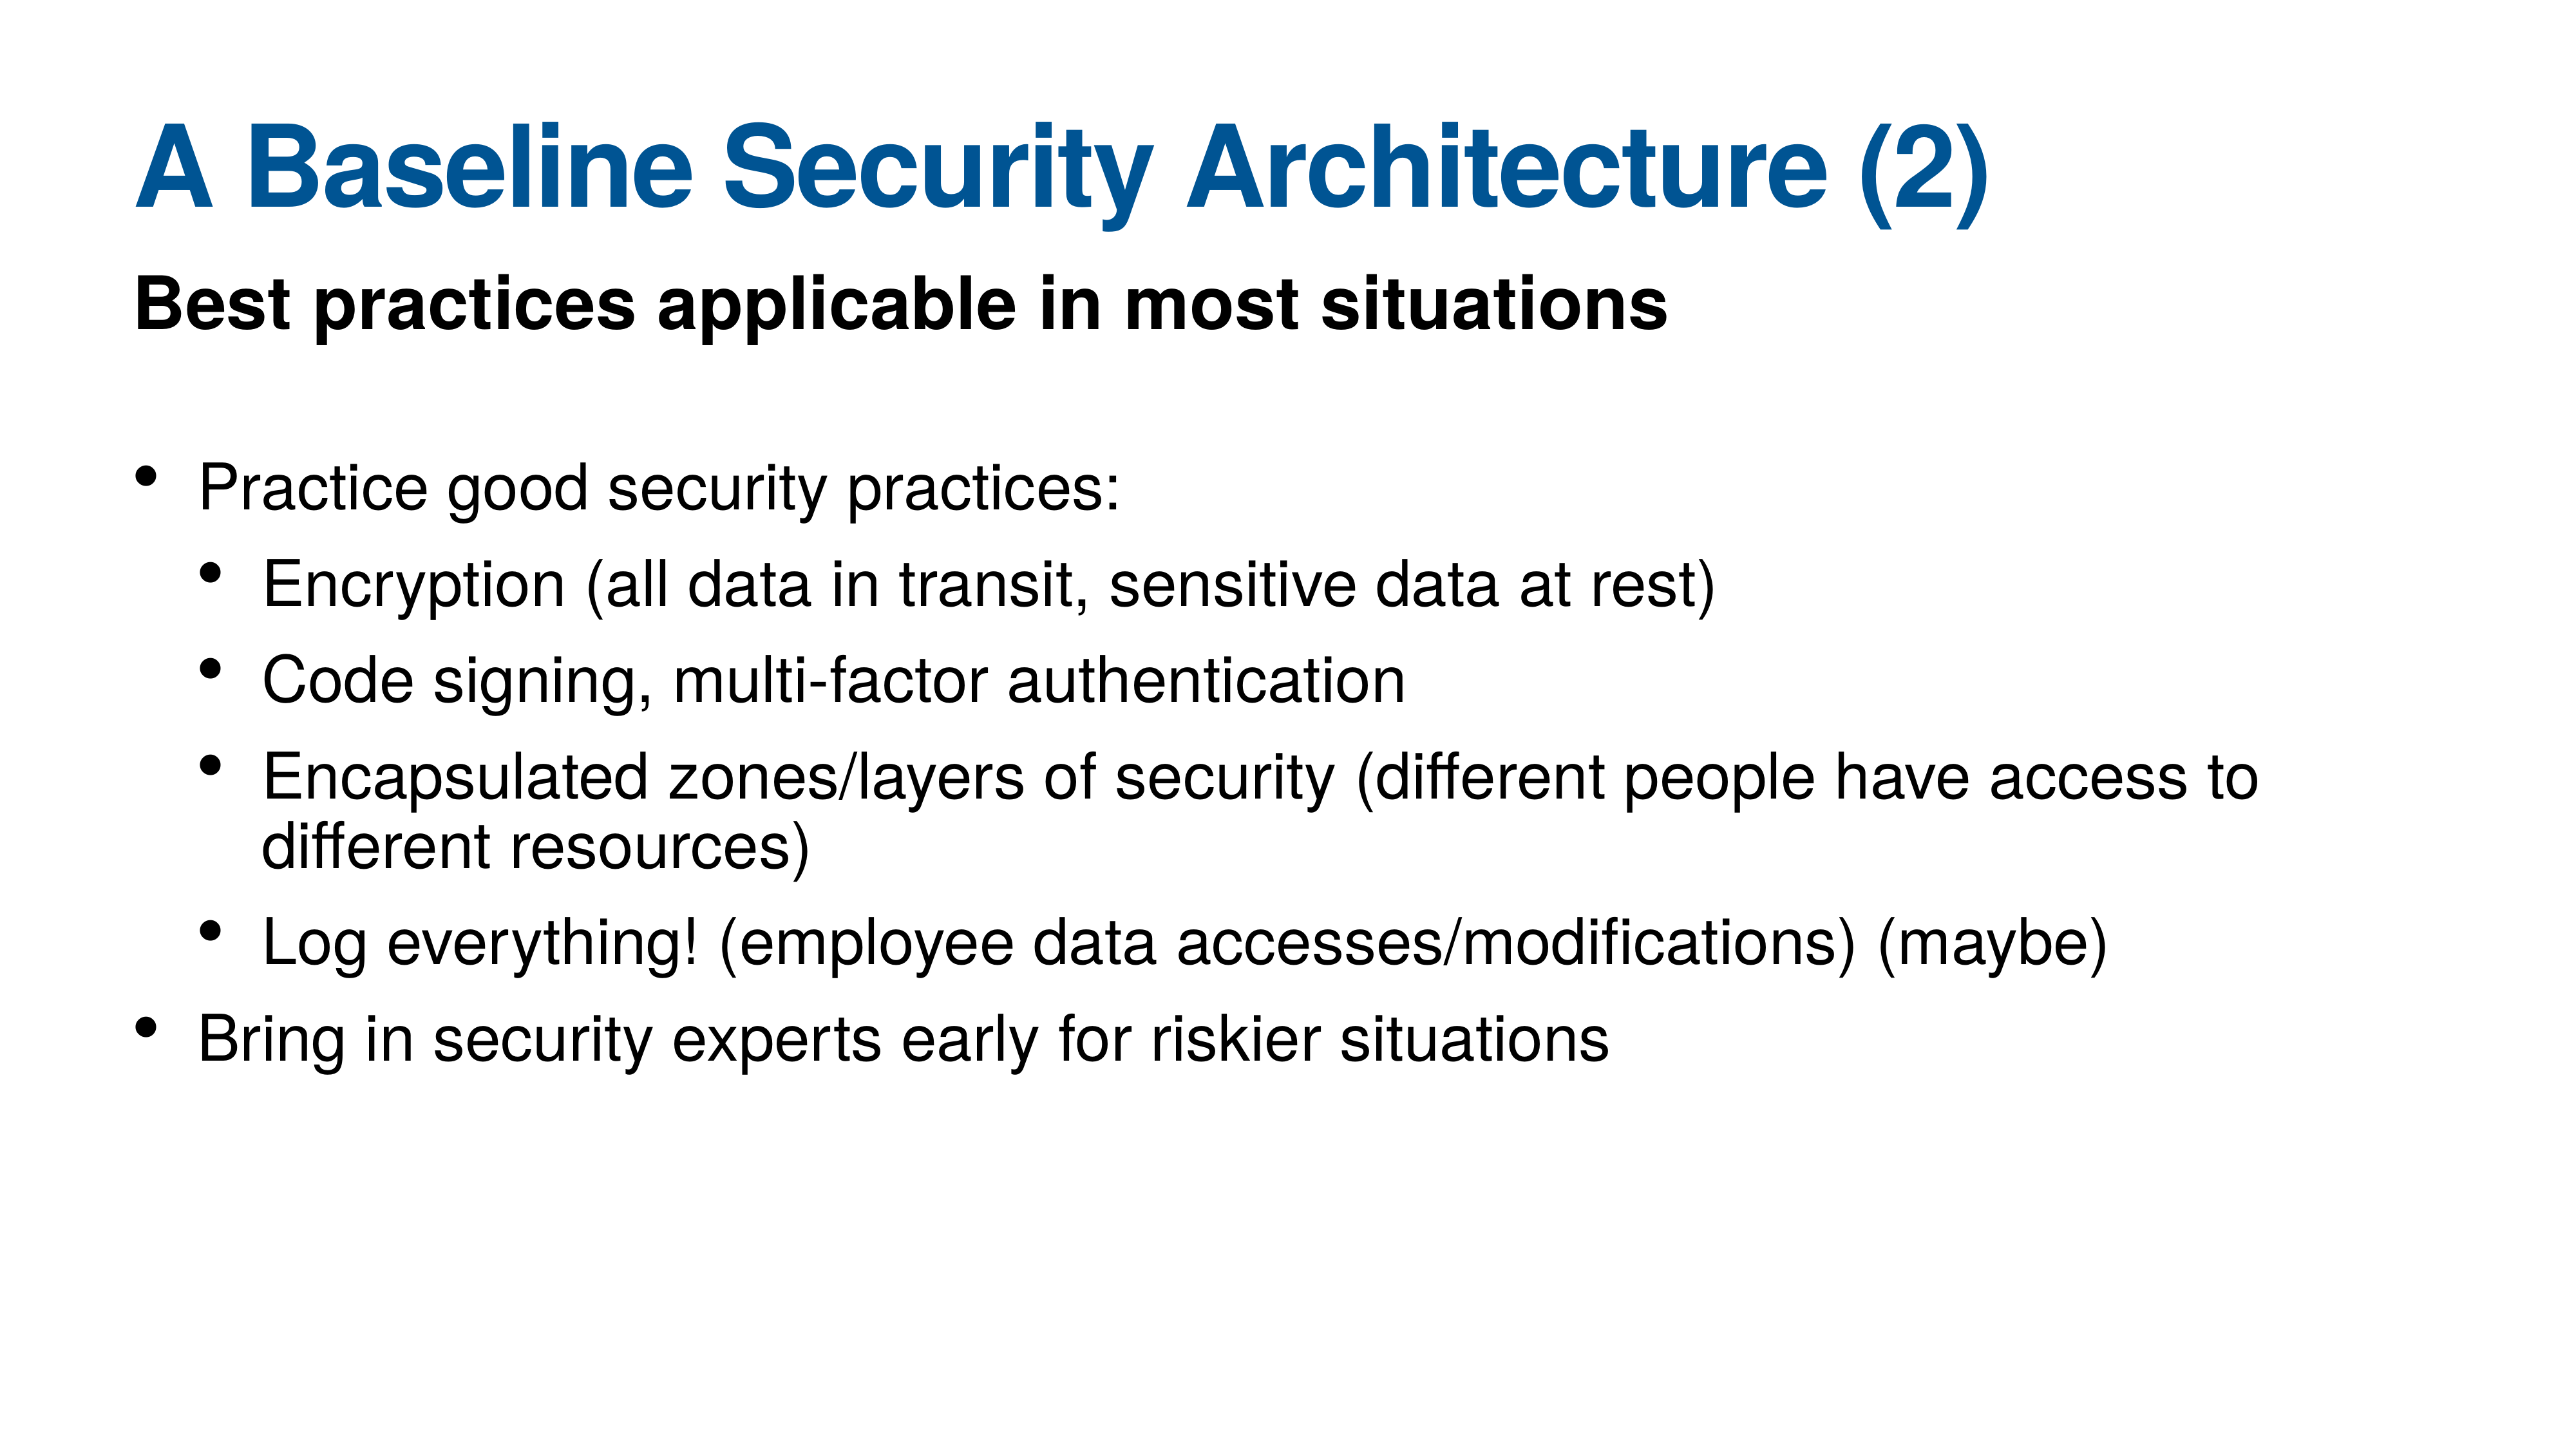

# A Baseline Security Architecture (2)
Best practices applicable in most situations
Practice good security practices:
Encryption (all data in transit, sensitive data at rest)
Code signing, multi-factor authentication
Encapsulated zones/layers of security (different people have access to different resources)
Log everything! (employee data accesses/modifications) (maybe)
Bring in security experts early for riskier situations